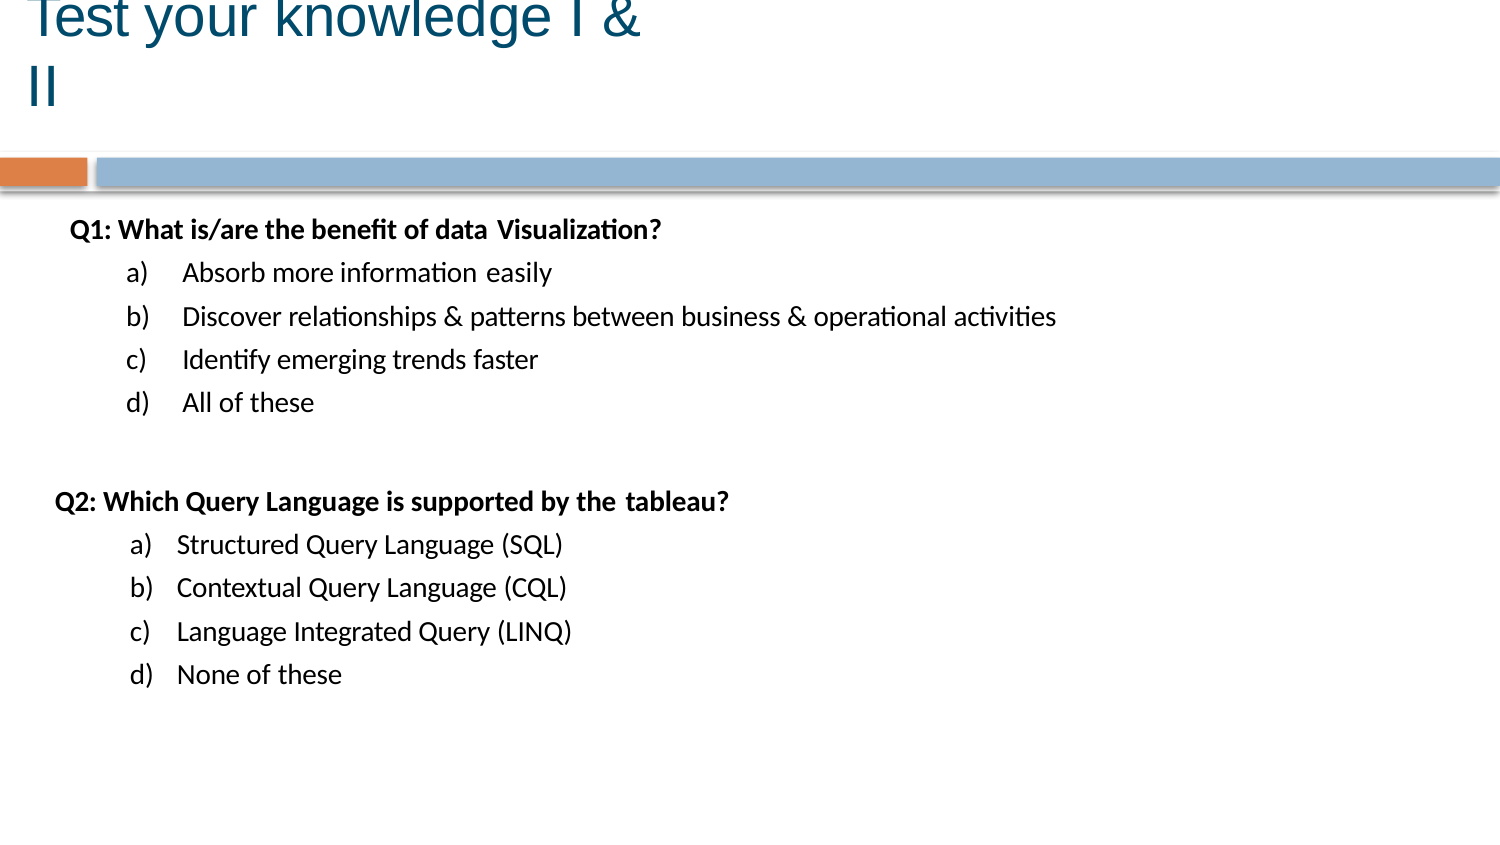

# Test your knowledge I & II

Q1: What is/are the benefit of data Visualization?
Absorb more information easily
Discover relationships & patterns between business & operational activities
Identify emerging trends faster
All of these
Q2: Which Query Language is supported by the tableau?
Structured Query Language (SQL)
Contextual Query Language (CQL)
Language Integrated Query (LINQ)
None of these